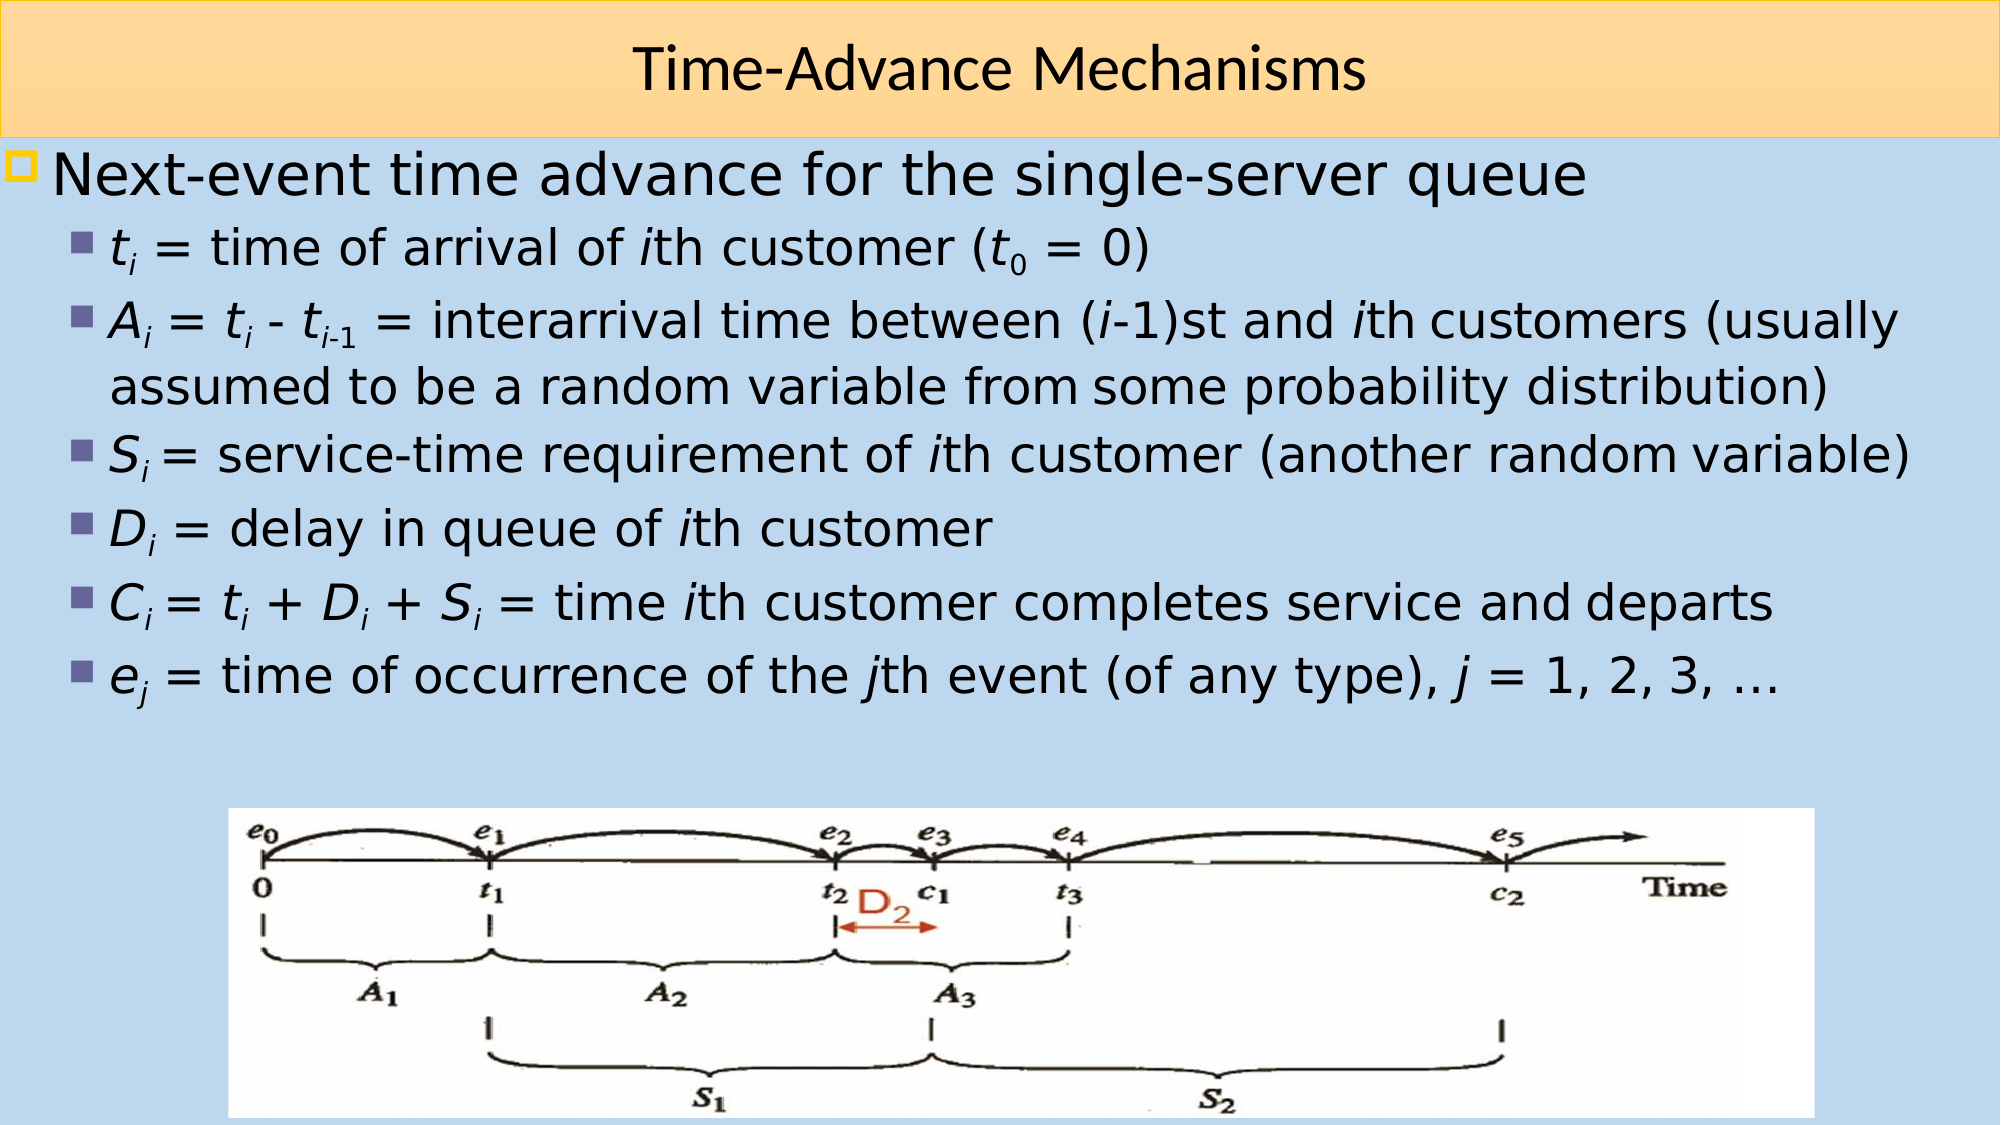

# Time-Advance Mechanisms
Next-event time advance for the single-server queue
ti  = time of arrival of ith customer (t0  = 0)
Ai  = ti  - ti-1  = interarrival time between (i-1)st and ith customers (usually assumed to be a random variable from some probability distribution)
Si = service-time requirement of ith customer (another random variable)
Di  = delay in queue of ith customer
Ci = ti  + Di  + Si  = time ith customer completes service and departs
ej  = time of occurrence of the jth event (of any type), j = 1, 2, 3, …